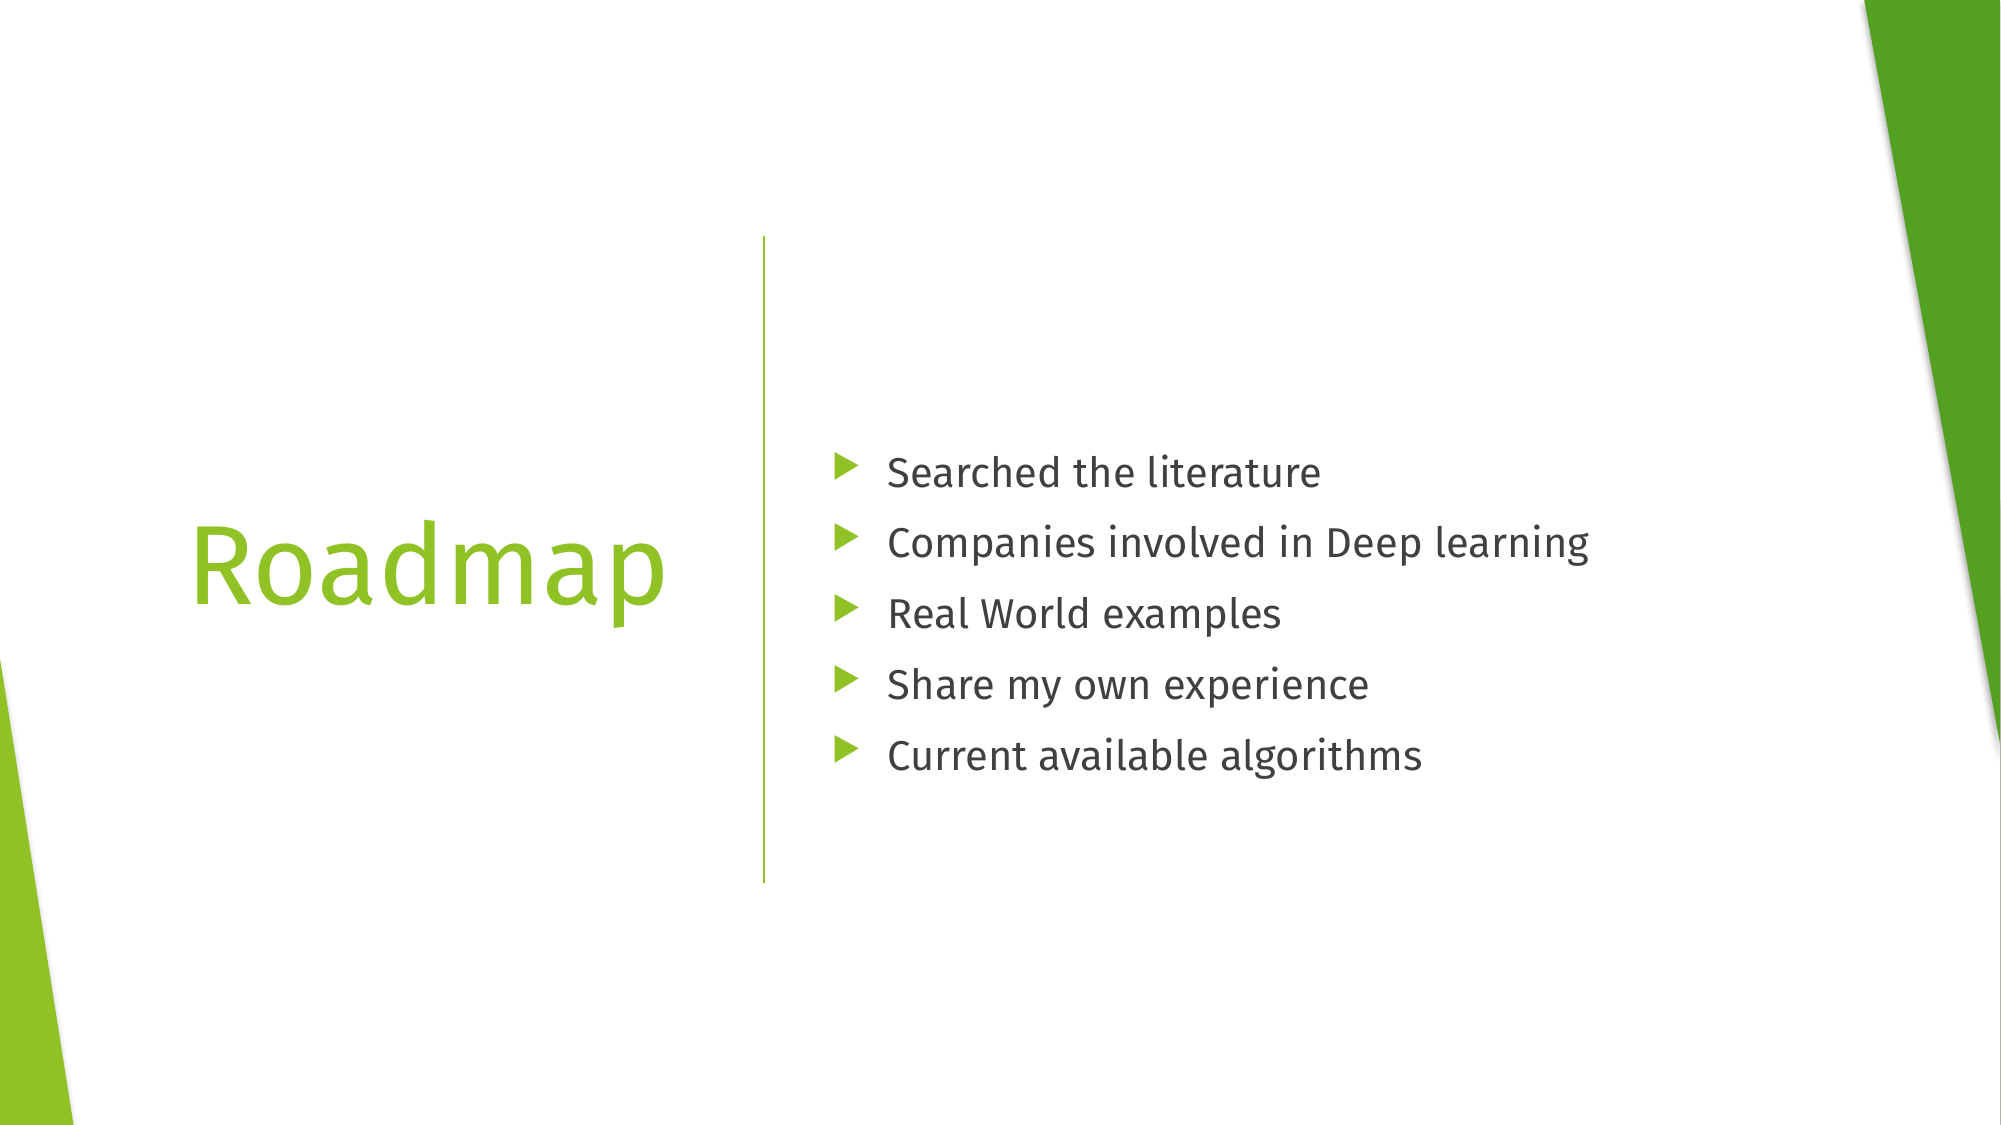

Searched the literature
Companies involved in Deep learning
Real World examples
Share my own experience
Current available algorithms
# Roadmap